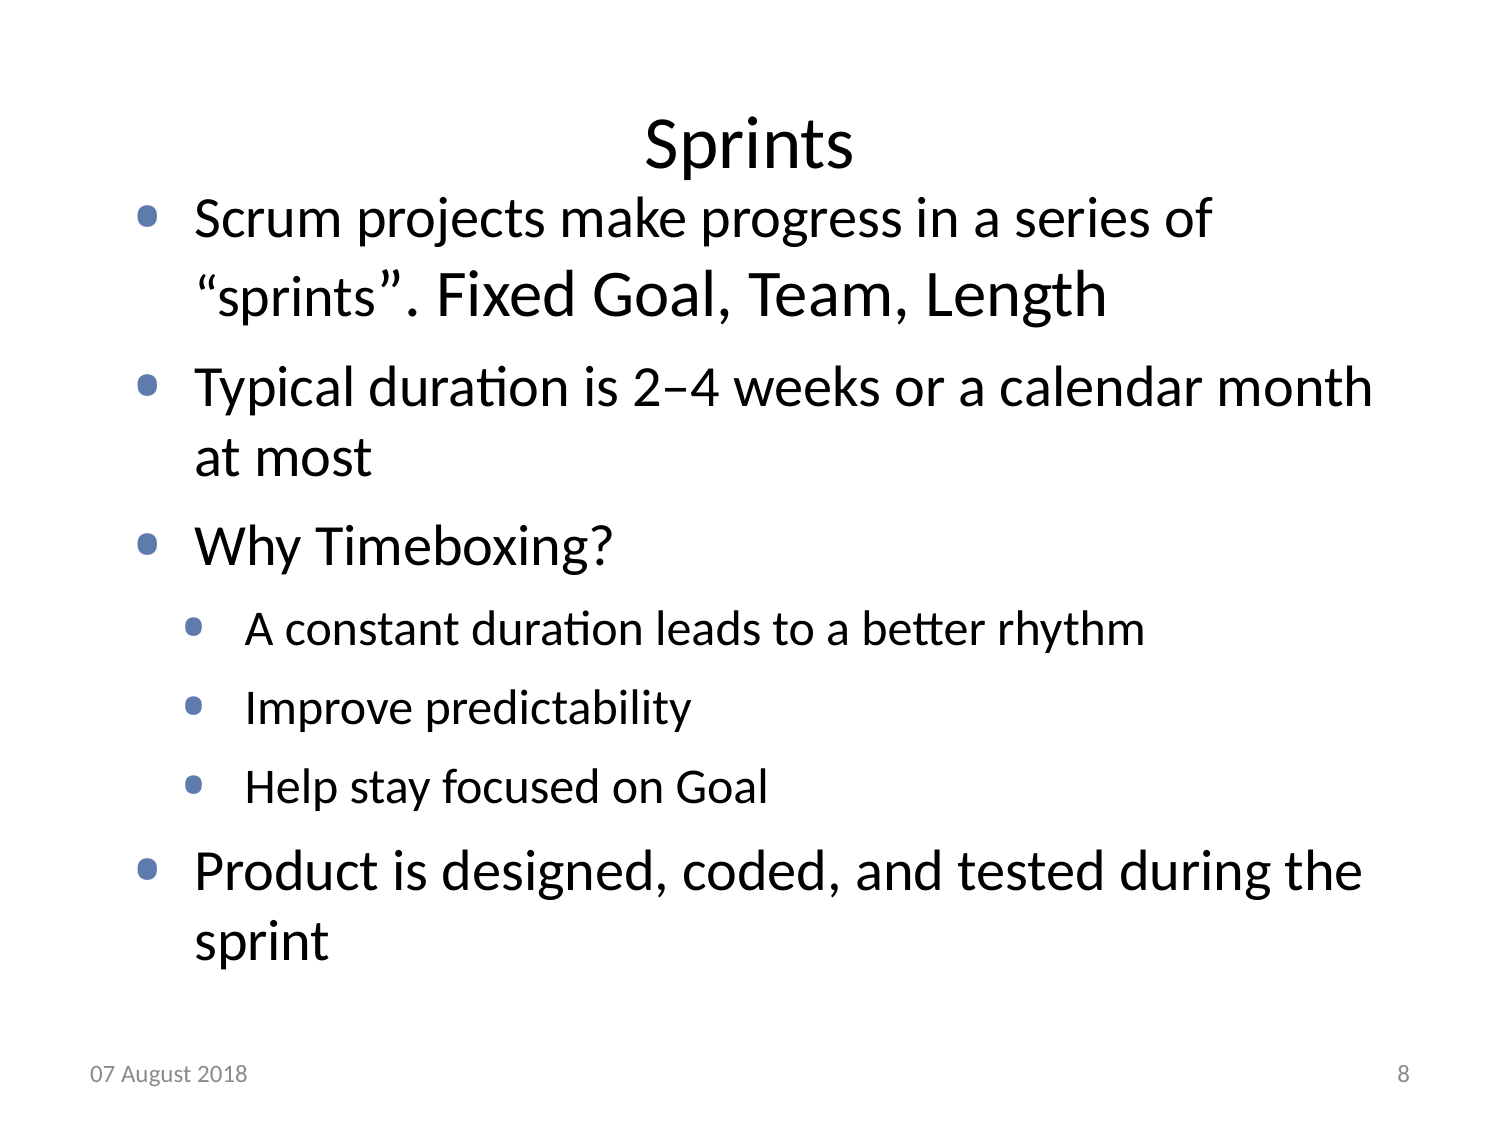

# Sprints
Scrum projects make progress in a series of “sprints”. Fixed Goal, Team, Length
Typical duration is 2–4 weeks or a calendar month at most
Why Timeboxing?
A constant duration leads to a better rhythm
Improve predictability
Help stay focused on Goal
Product is designed, coded, and tested during the sprint

8
07 August 2018